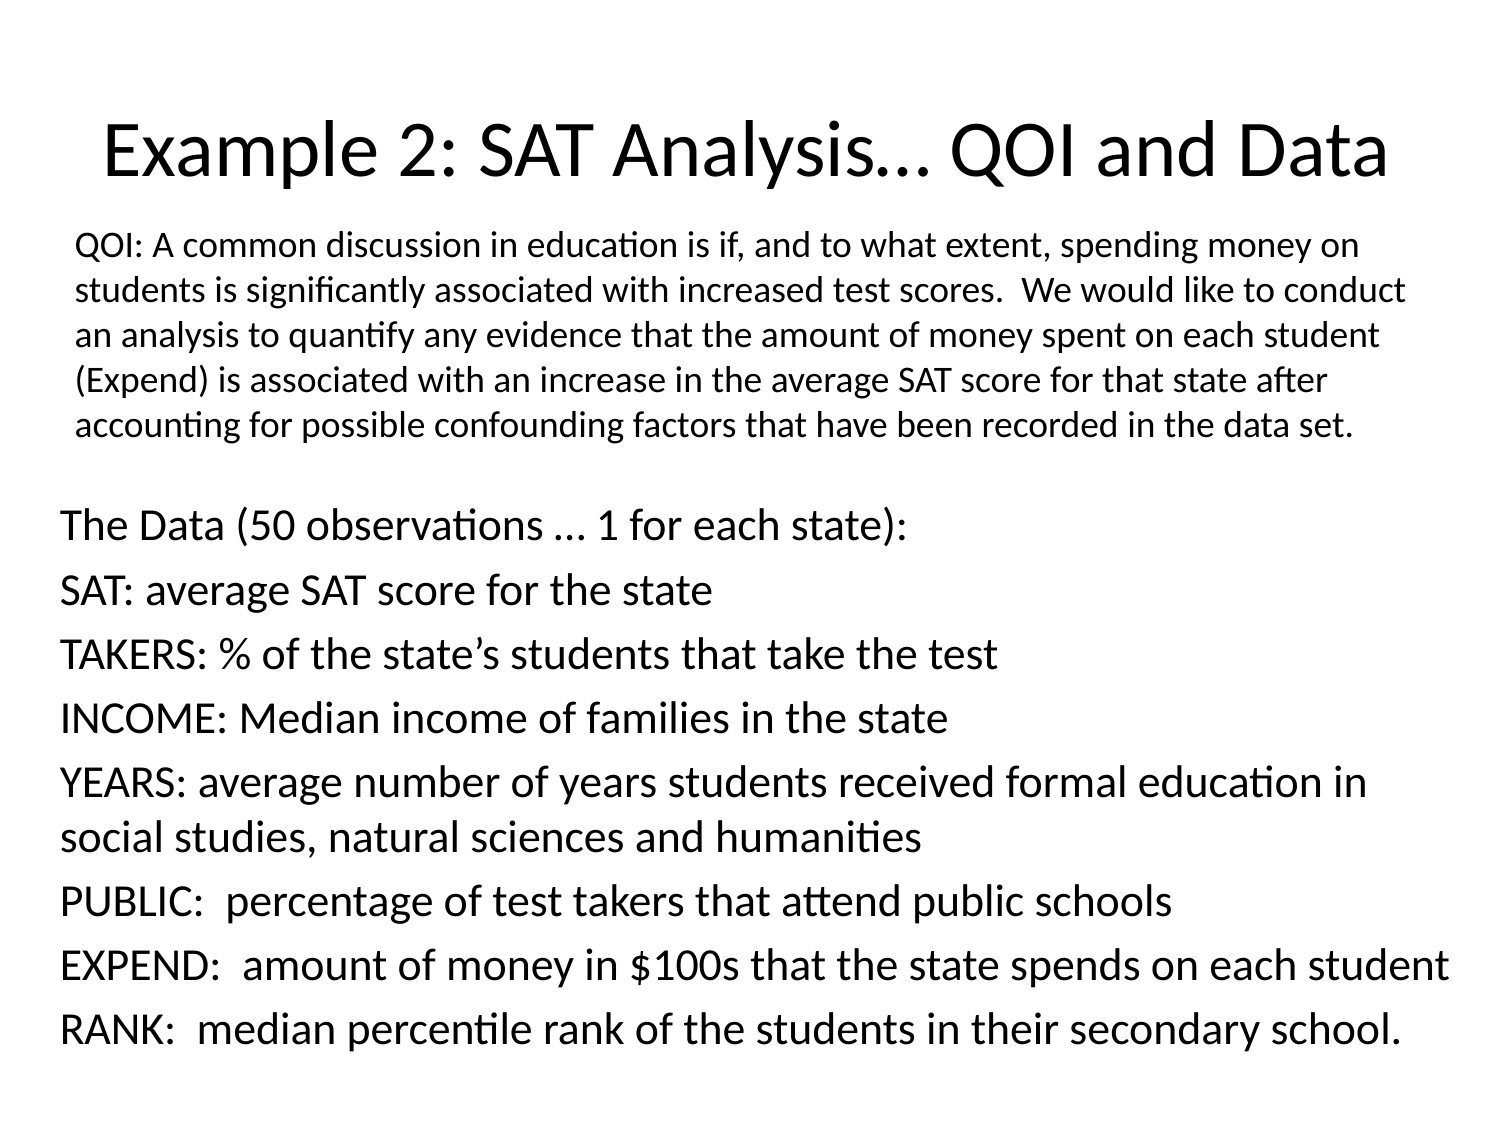

# Example 2: SAT Analysis… QOI and Data
QOI: A common discussion in education is if, and to what extent, spending money on students is significantly associated with increased test scores.  We would like to conduct an analysis to quantify any evidence that the amount of money spent on each student (Expend) is associated with an increase in the average SAT score for that state after accounting for possible confounding factors that have been recorded in the data set.
The Data (50 observations … 1 for each state):
SAT: average SAT score for the state
TAKERS: % of the state’s students that take the test
INCOME: Median income of families in the state
YEARS: average number of years students received formal education in social studies, natural sciences and humanities
PUBLIC:  percentage of test takers that attend public schools
EXPEND:  amount of money in $100s that the state spends on each student
RANK:  median percentile rank of the students in their secondary school.